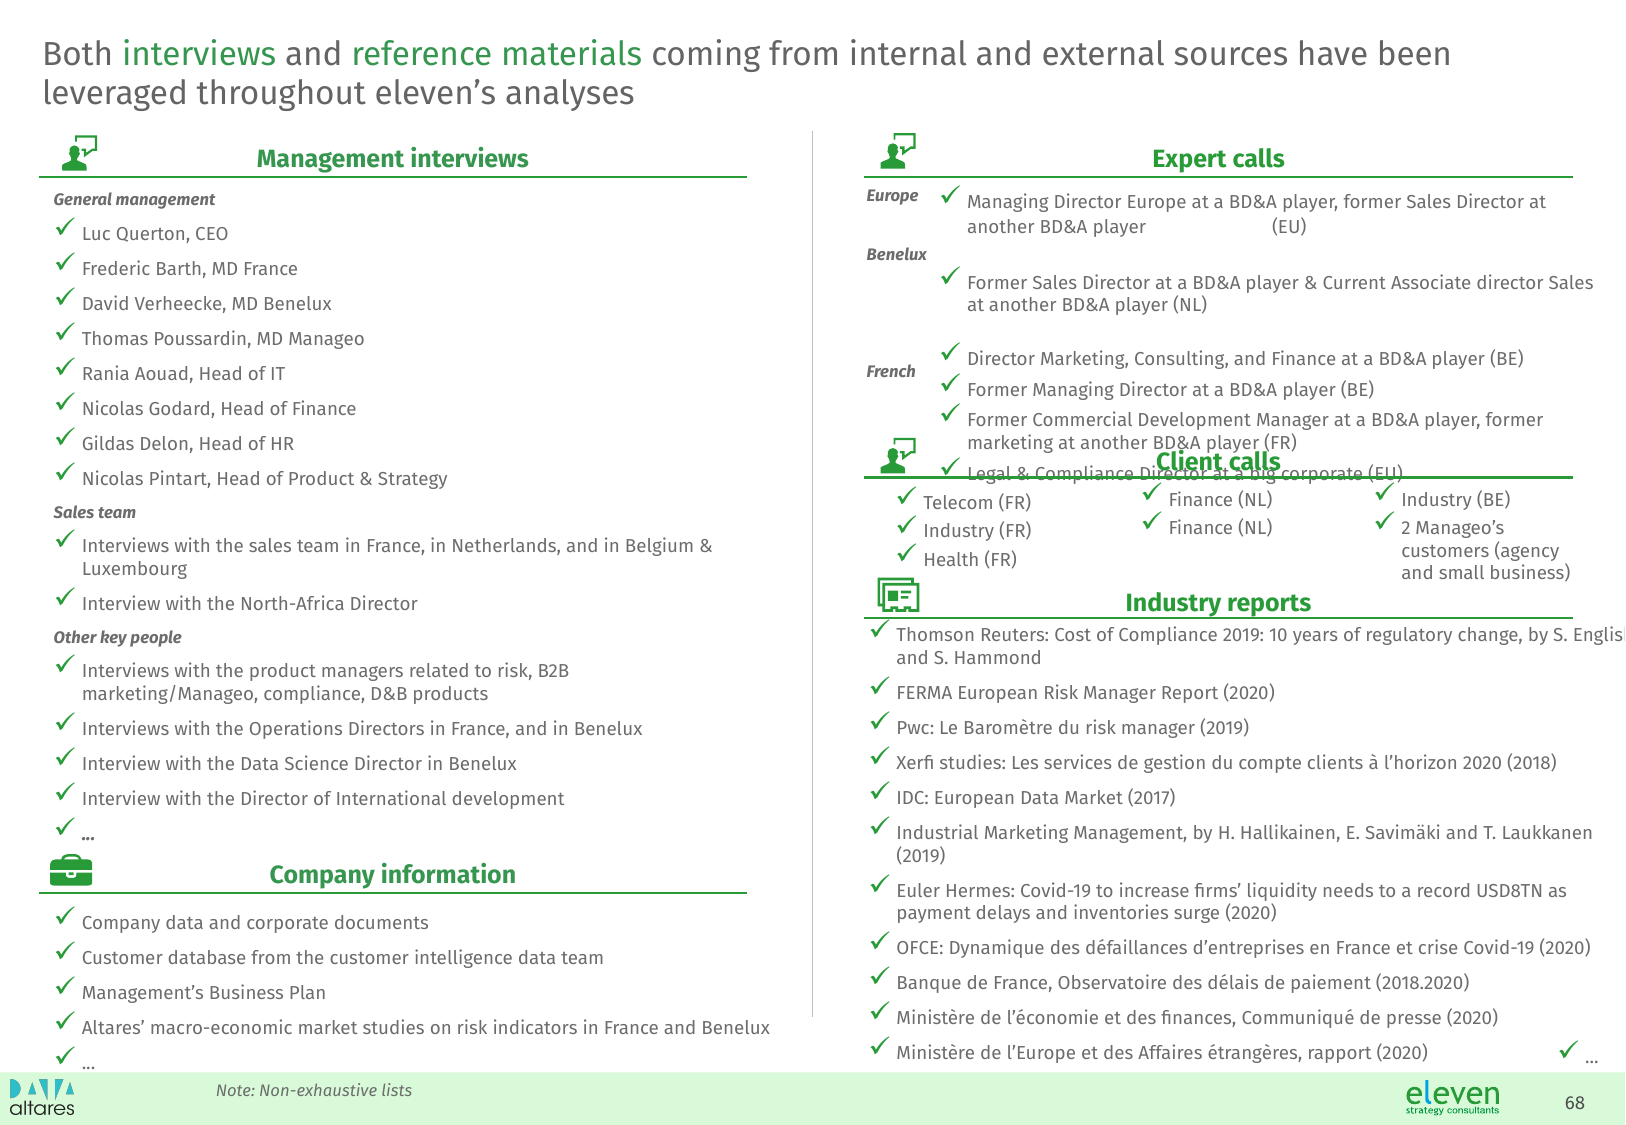

# Both interviews and reference materials coming from internal and external sources have been leveraged throughout eleven’s analyses

Management interviews
Expert calls

Europe
General management
Luc Querton, CEO
Frederic Barth, MD France
David Verheecke, MD Benelux
Thomas Poussardin, MD Manageo
Rania Aouad, Head of IT
Nicolas Godard, Head of Finance
Gildas Delon, Head of HR
Nicolas Pintart, Head of Product & Strategy
Sales team
Interviews with the sales team in France, in Netherlands, and in Belgium & Luxembourg
Interview with the North-Africa Director
Other key people
Interviews with the product managers related to risk, B2B marketing/Manageo, compliance, D&B products
Interviews with the Operations Directors in France, and in Benelux
Interview with the Data Science Director in Benelux
Interview with the Director of International development
...
Managing Director Europe at a BD&A player, former Sales Director at another BD&A player	 (EU)
Former Sales Director at a BD&A player & Current Associate director Sales at another BD&A player (NL)
Director Marketing, Consulting, and Finance at a BD&A player (BE)
Former Managing Director at a BD&A player (BE)
Former Commercial Development Manager at a BD&A player, former marketing at another BD&A player (FR)
Legal & Compliance Director at a big corporate (EU)
Benelux
French

Client calls
Finance (NL)
Finance (NL)
Industry (BE)
2 Manageo’s customers (agency and small business)
Telecom (FR)
Industry (FR)
Health (FR)

Industry reports
Thomson Reuters: Cost of Compliance 2019: 10 years of regulatory change, by S. English and S. Hammond
FERMA European Risk Manager Report (2020)
Pwc: Le Baromètre du risk manager (2019)
Xerfi studies: Les services de gestion du compte clients à l’horizon 2020 (2018)
IDC: European Data Market (2017)
Industrial Marketing Management, by H. Hallikainen, E. Savimäki and T. Laukkanen (2019)
Euler Hermes: Covid-19 to increase firms’ liquidity needs to a record USD8TN as payment delays and inventories surge (2020)
OFCE: Dynamique des défaillances d’entreprises en France et crise Covid-19 (2020)
Banque de France, Observatoire des délais de paiement (2018.2020)
Ministère de l’économie et des finances, Communiqué de presse (2020)
Ministère de l’Europe et des Affaires étrangères, rapport (2020)
Company information

Company data and corporate documents
Customer database from the customer intelligence data team
Management’s Business Plan
Altares’ macro-economic market studies on risk indicators in France and Benelux
...
...
Note: Non-exhaustive lists